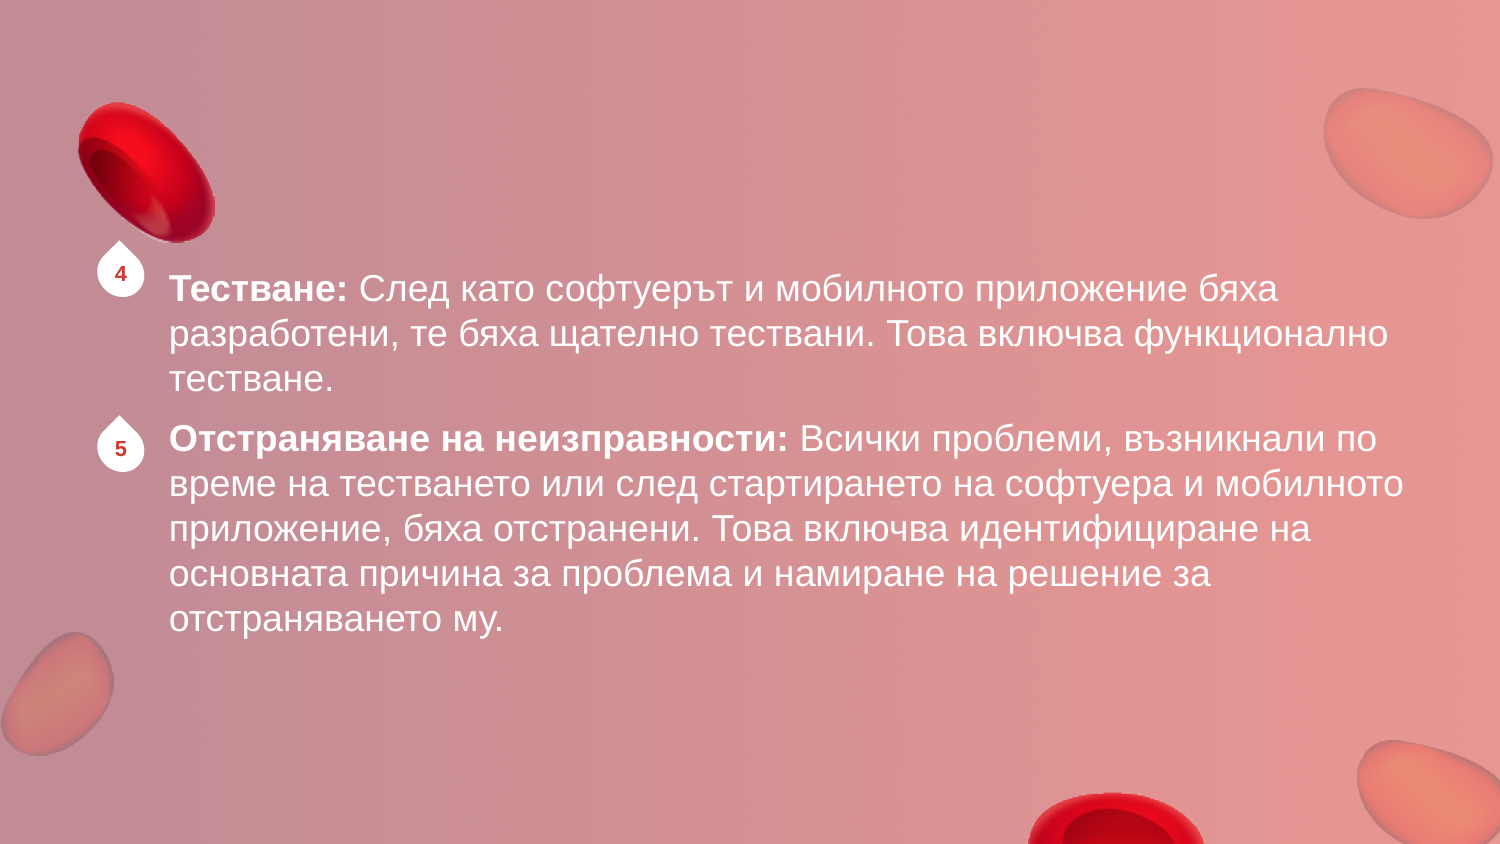

4
# Тестване: След като софтуерът и мобилното приложение бяха разработени, те бяха щателно тествани. Това включва функционално тестване.

5
Отстраняване на неизправности: Всички проблеми, възникнали по време на тестването или след стартирането на софтуера и мобилното приложение, бяха отстранени. Това включва идентифициране на основната причина за проблема и намиране на решение за отстраняването му.